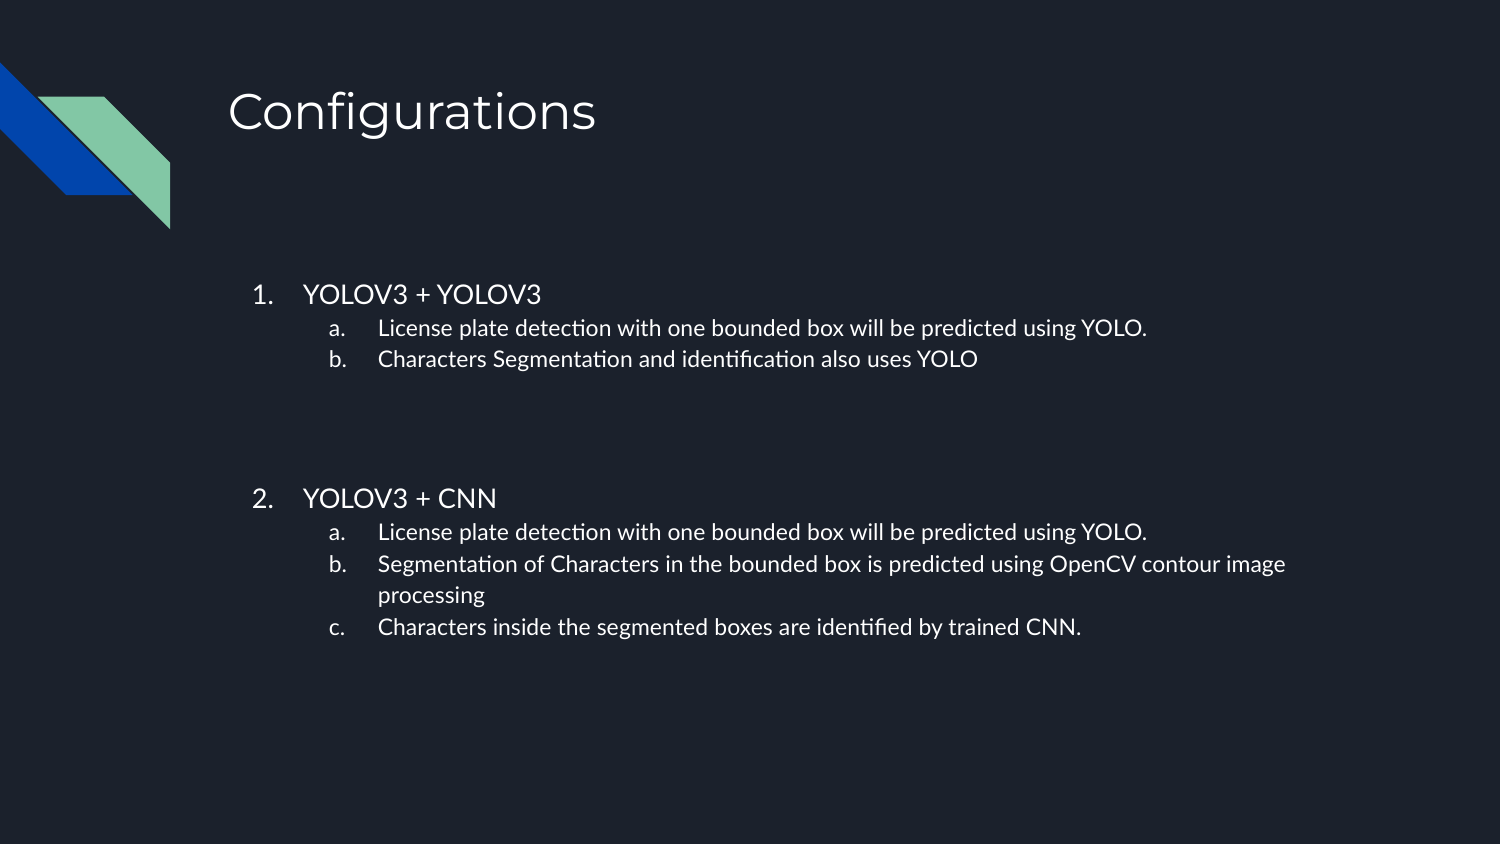

# Configurations
YOLOV3 + YOLOV3
License plate detection with one bounded box will be predicted using YOLO.
Characters Segmentation and identification also uses YOLO

YOLOV3 + CNN
License plate detection with one bounded box will be predicted using YOLO.
Segmentation of Characters in the bounded box is predicted using OpenCV contour image processing
Characters inside the segmented boxes are identified by trained CNN.